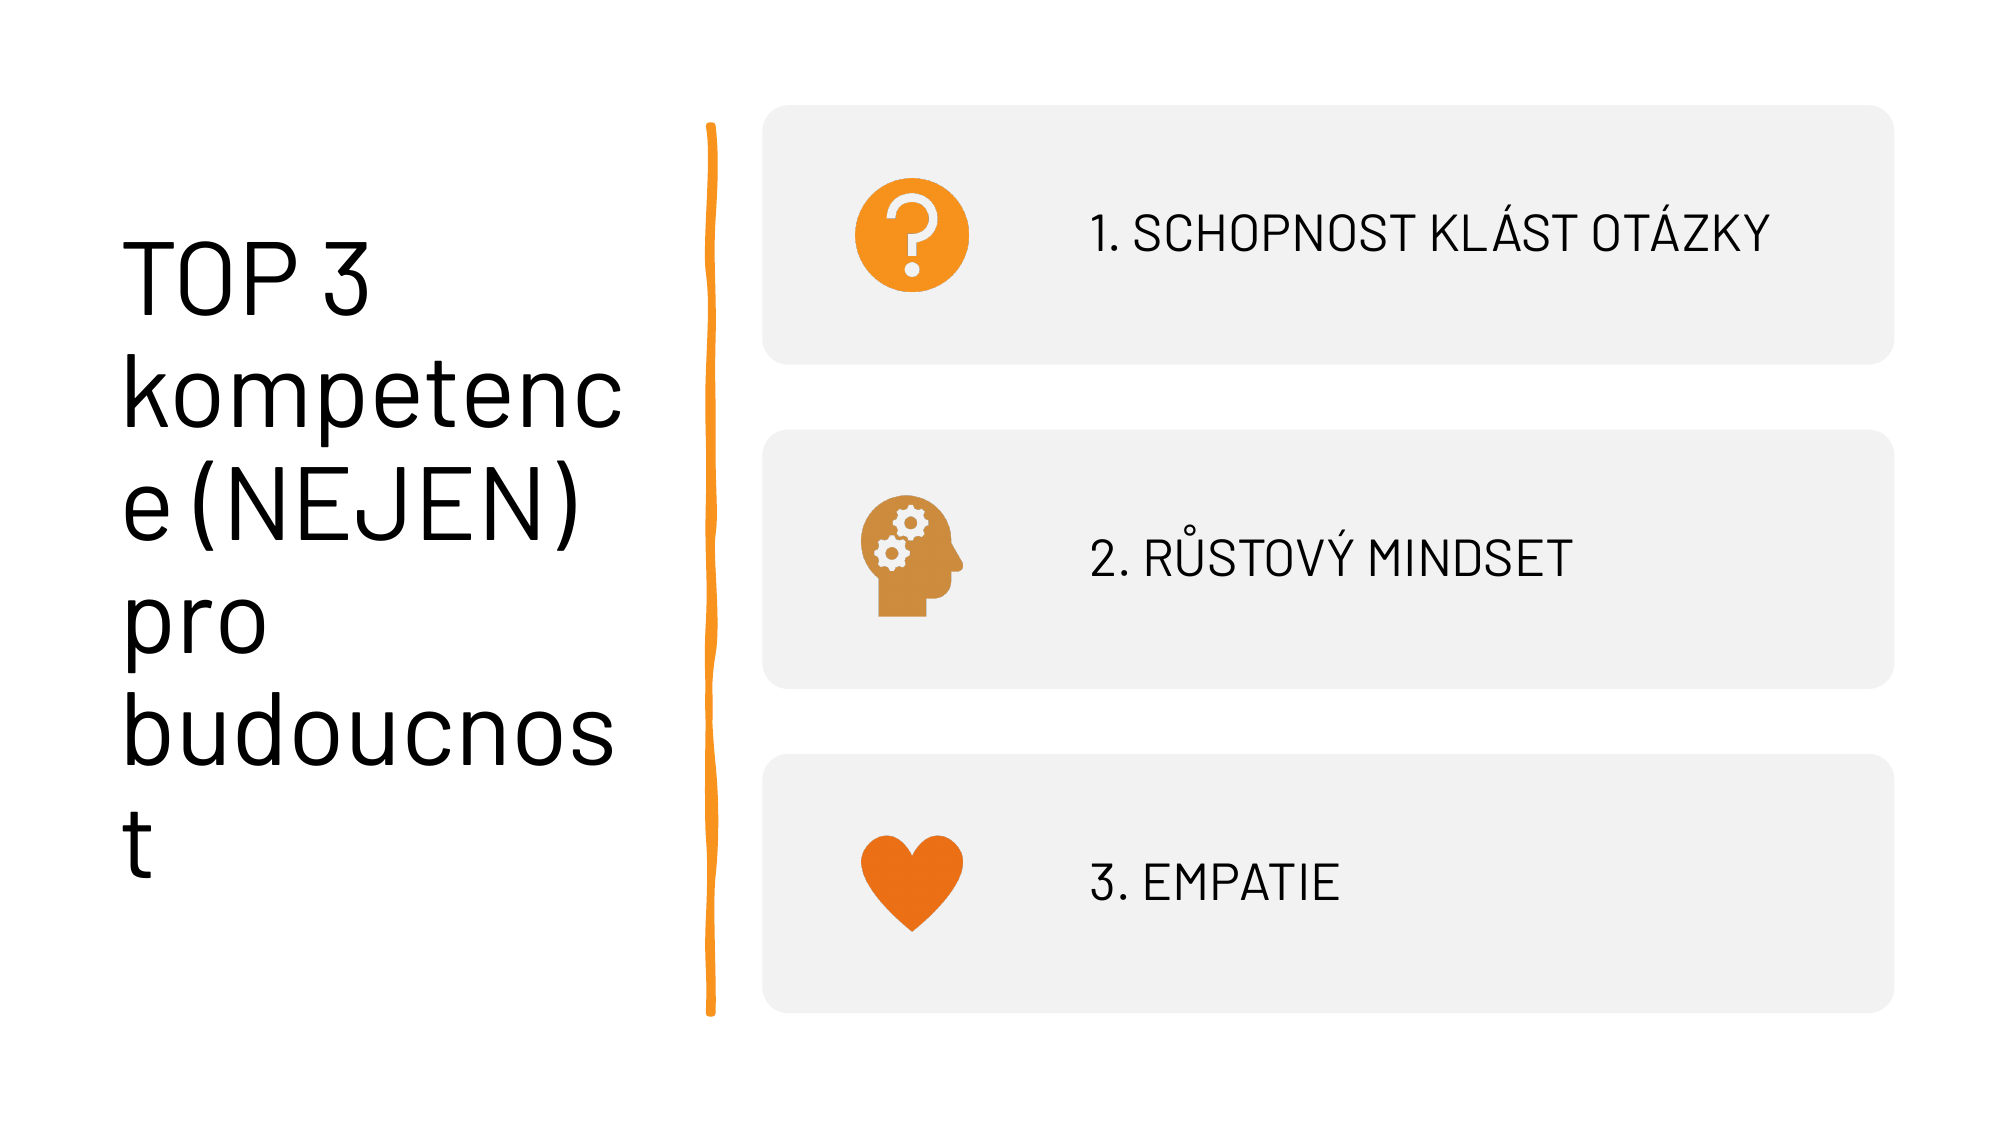

1. SCHOPNOST KLÁST OTÁZKY
2. RŮSTOVÝ MINDSET
3. EMPATIE
# TOP 3 kompetence (NEJEN) pro budoucnost